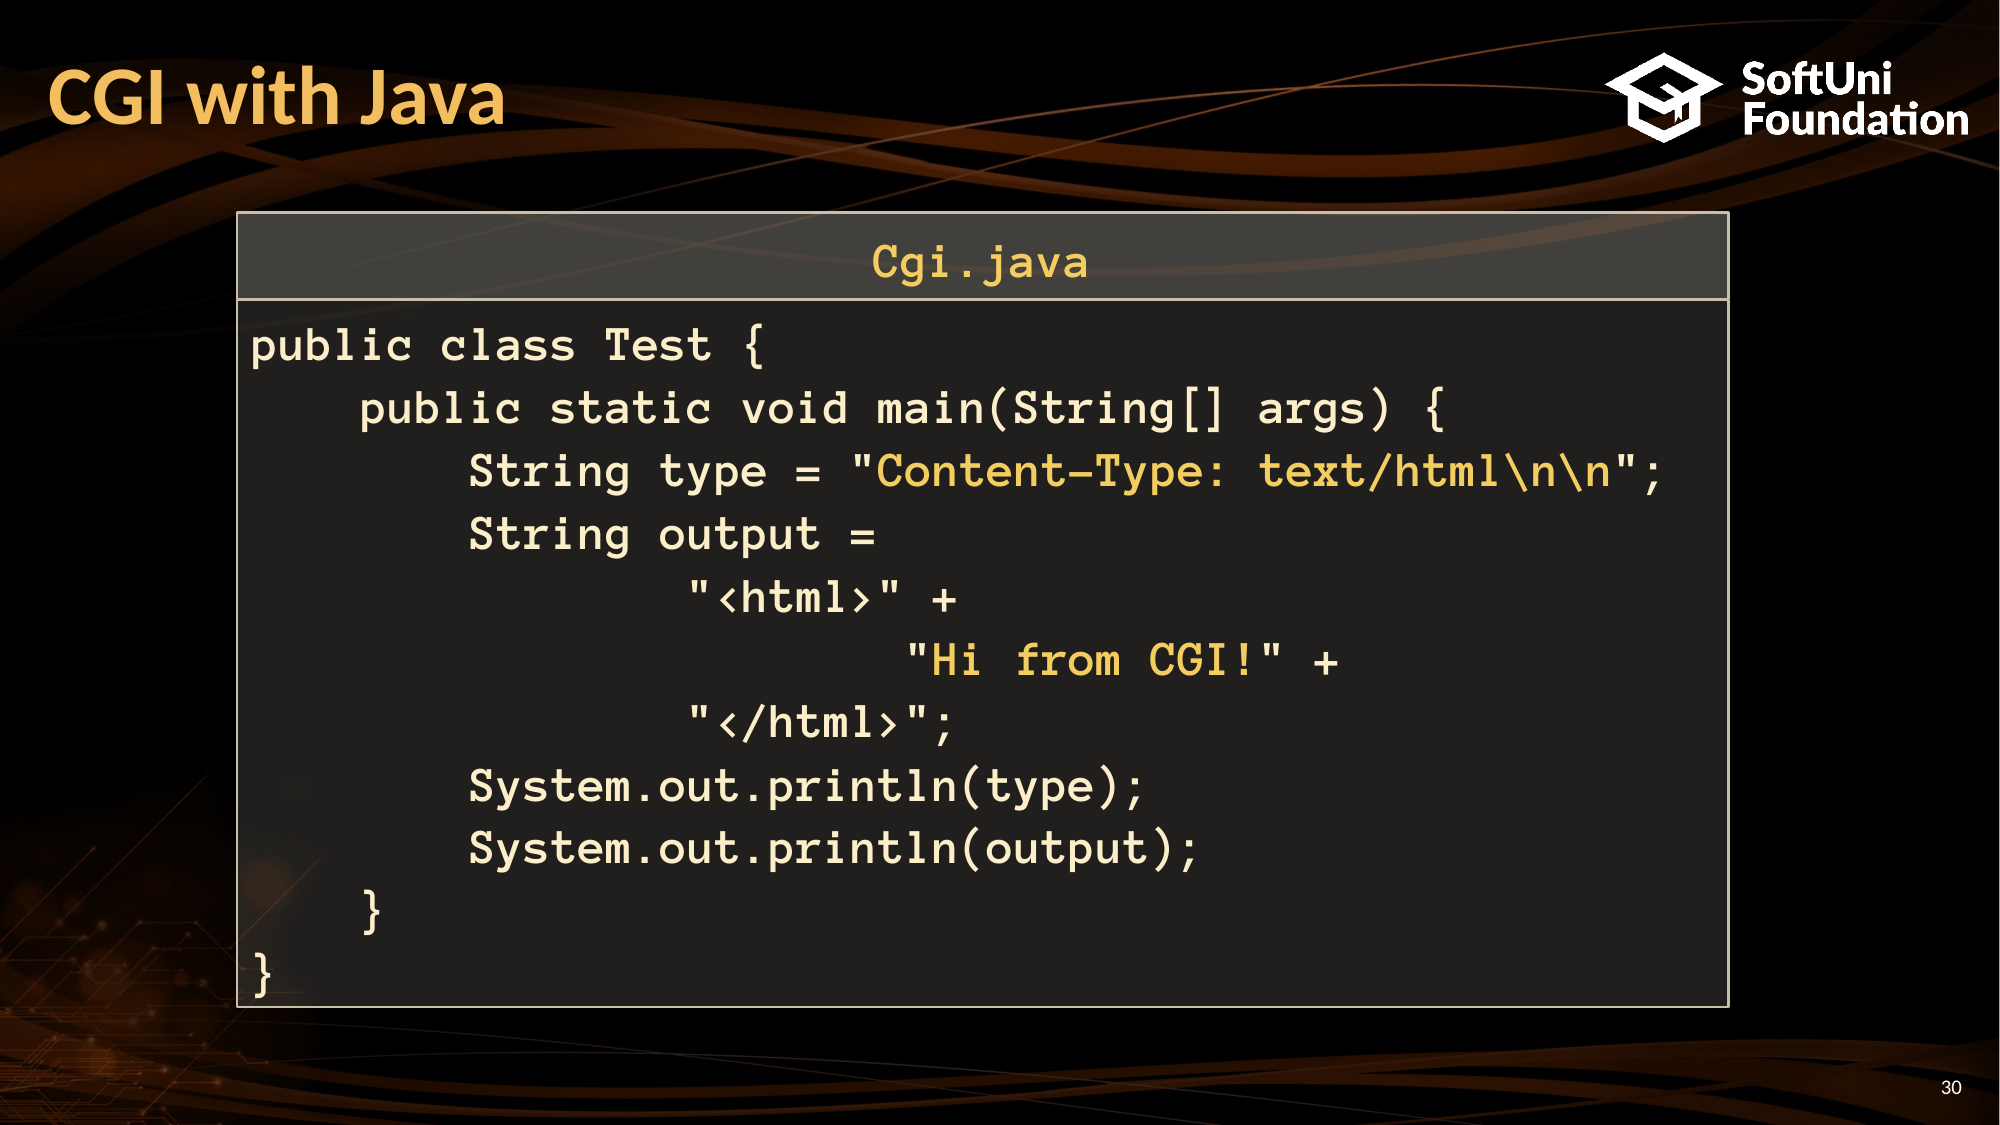

# CGI with Java
Cgi.java
public class Test {
    public static void main(String[] args) {
        String type = "Content-Type: text/html\n\n";
        String output =
                "<html>" +
                        "Hi from CGI!" +
                "</html>";
        System.out.println(type);
        System.out.println(output);
    }
}
30